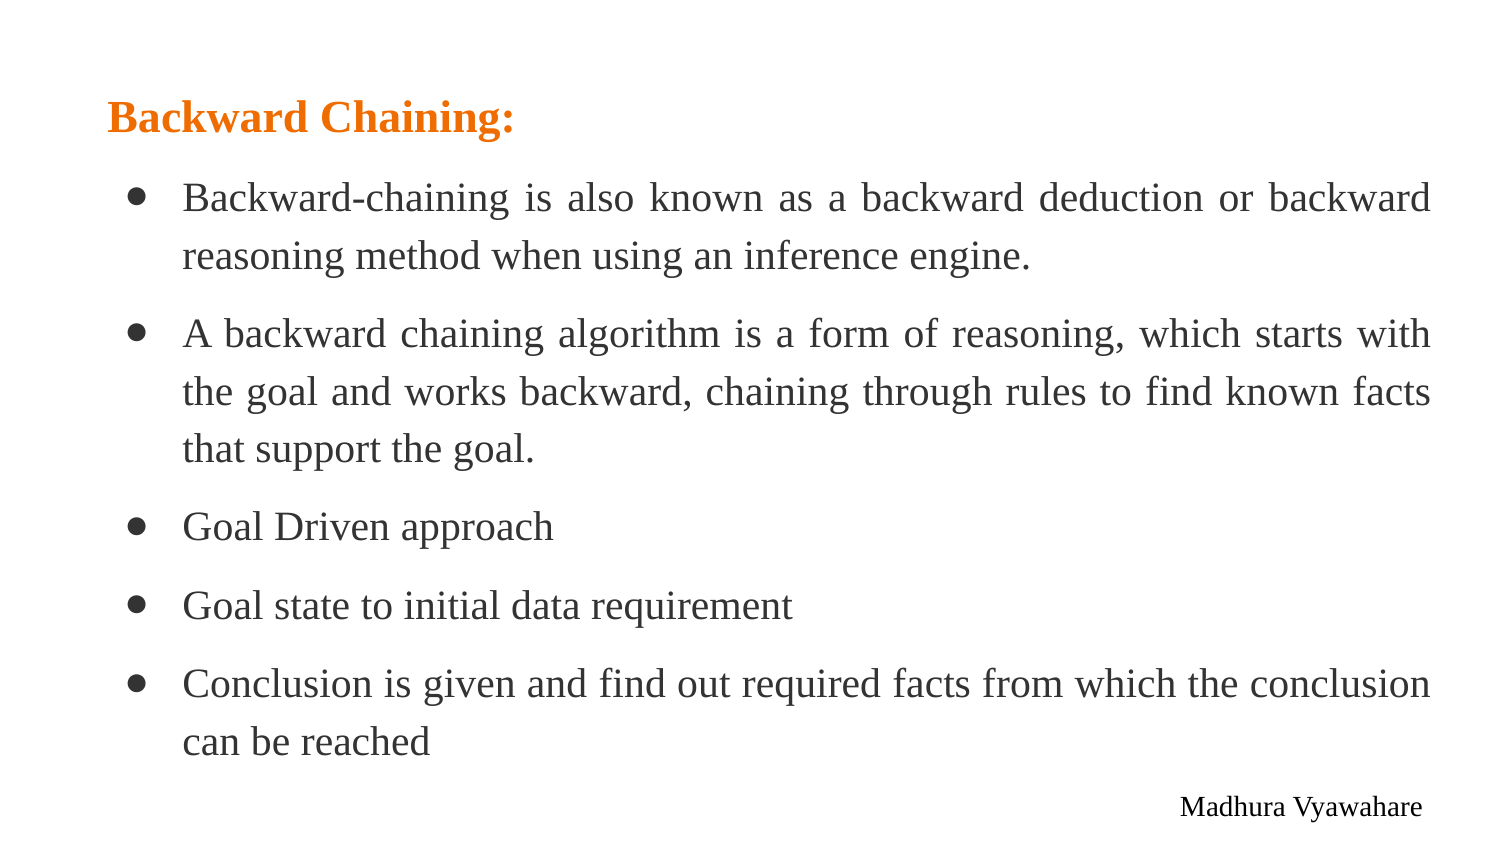

Backward Chaining:
Backward-chaining is also known as a backward deduction or backward reasoning method when using an inference engine.
A backward chaining algorithm is a form of reasoning, which starts with the goal and works backward, chaining through rules to find known facts that support the goal.
Goal Driven approach
Goal state to initial data requirement
Conclusion is given and find out required facts from which the conclusion can be reached